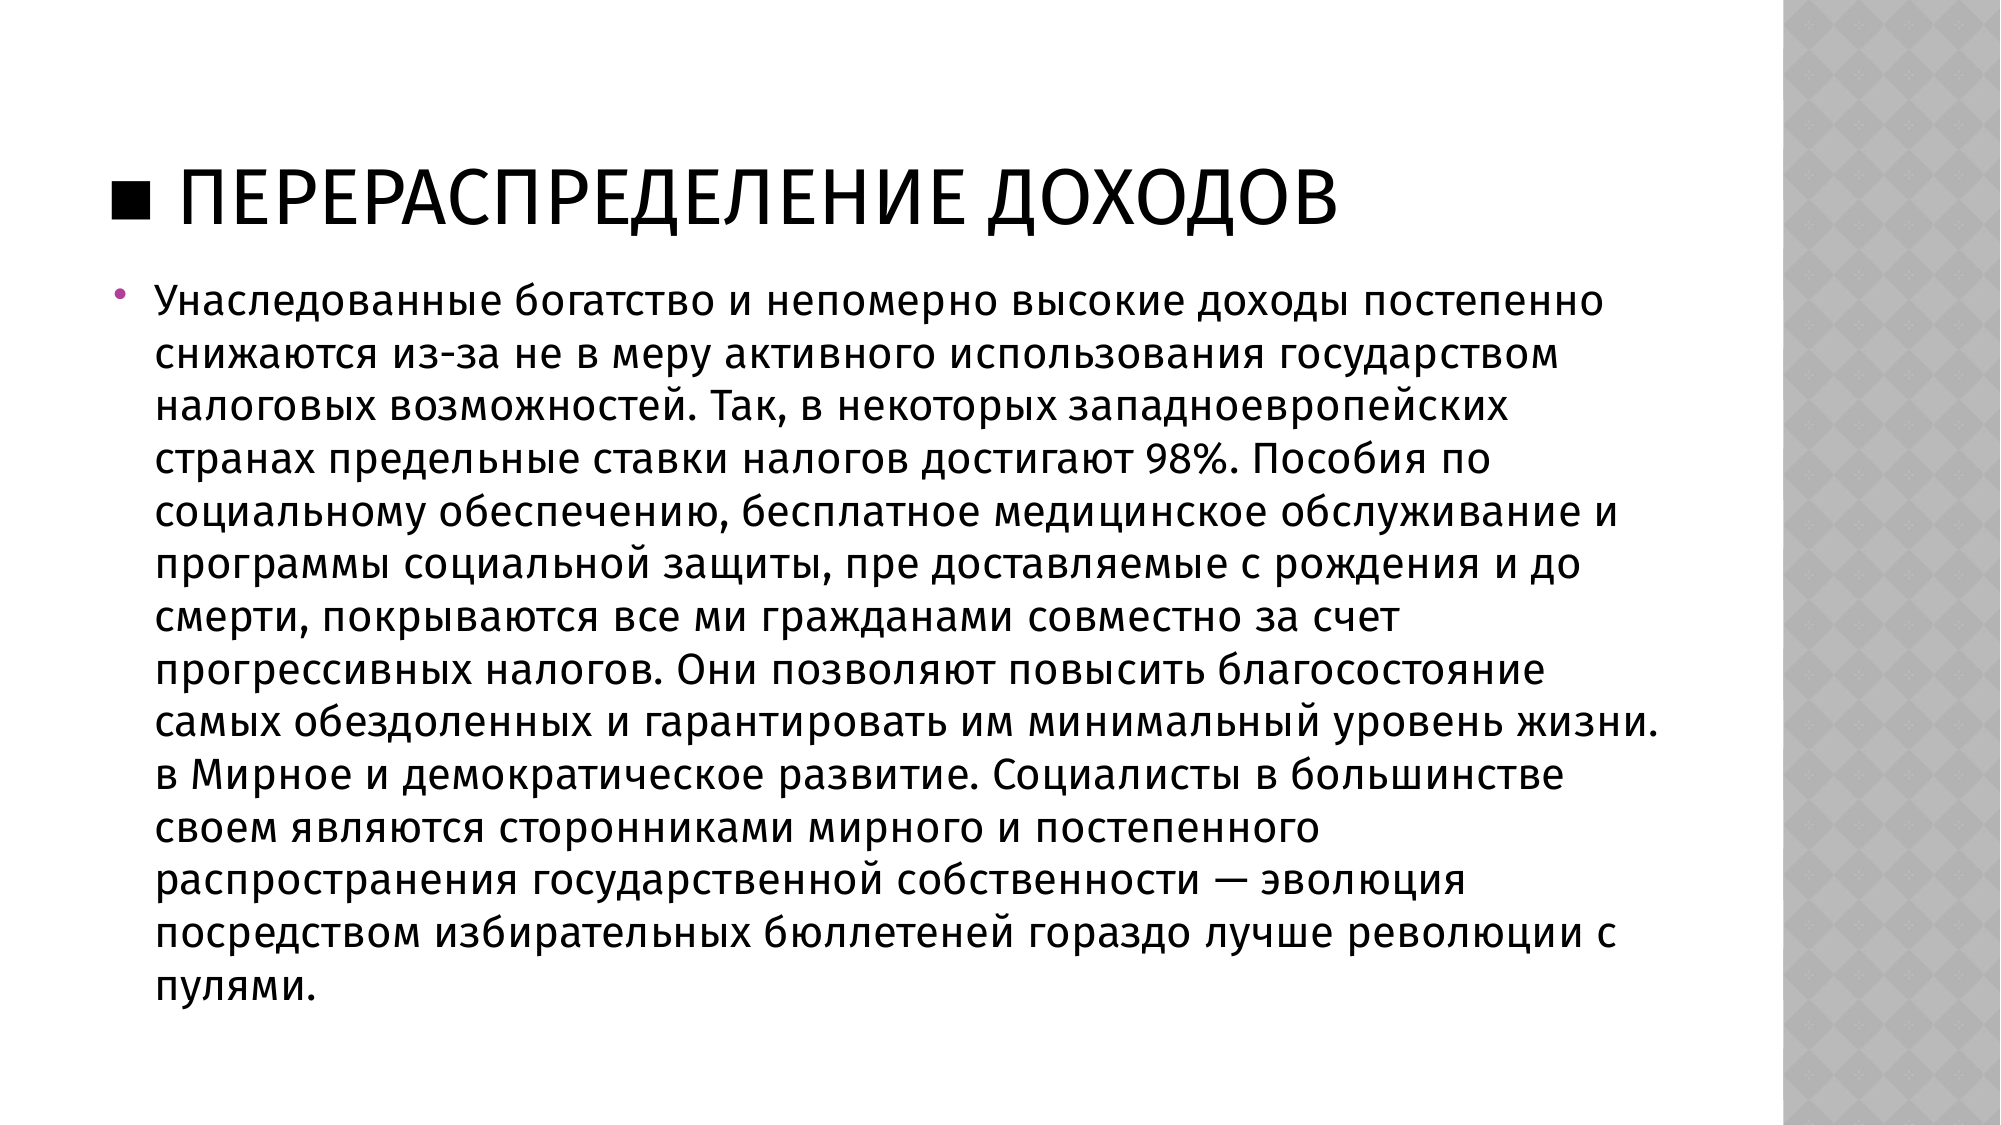

# ■ Перераспределение доходов
Унаследованные богатство и непомерно высокие доходы постепенно снижаются из-за не в меру активного использования государством налоговых возможностей. Так, в некоторых западноевропейских странах предельные ставки налогов достигают 98%. Пособия по социальному обеспечению, бесплатное медицинское обслуживание и программы социальной защиты, пре доставляемые с рождения и до смерти, покрываются все ми гражданами совместно за счет прогрессивных налогов. Они позволяют повысить благосостояние самых обездоленных и гарантировать им минимальный уровень жизни.
в Мирное и демократическое развитие. Социалисты в большинстве своем являются сторонниками мирного и постепенного распространения государственной собственности — эволюция посредством избирательных бюллетеней гораздо лучше революции с пулями.